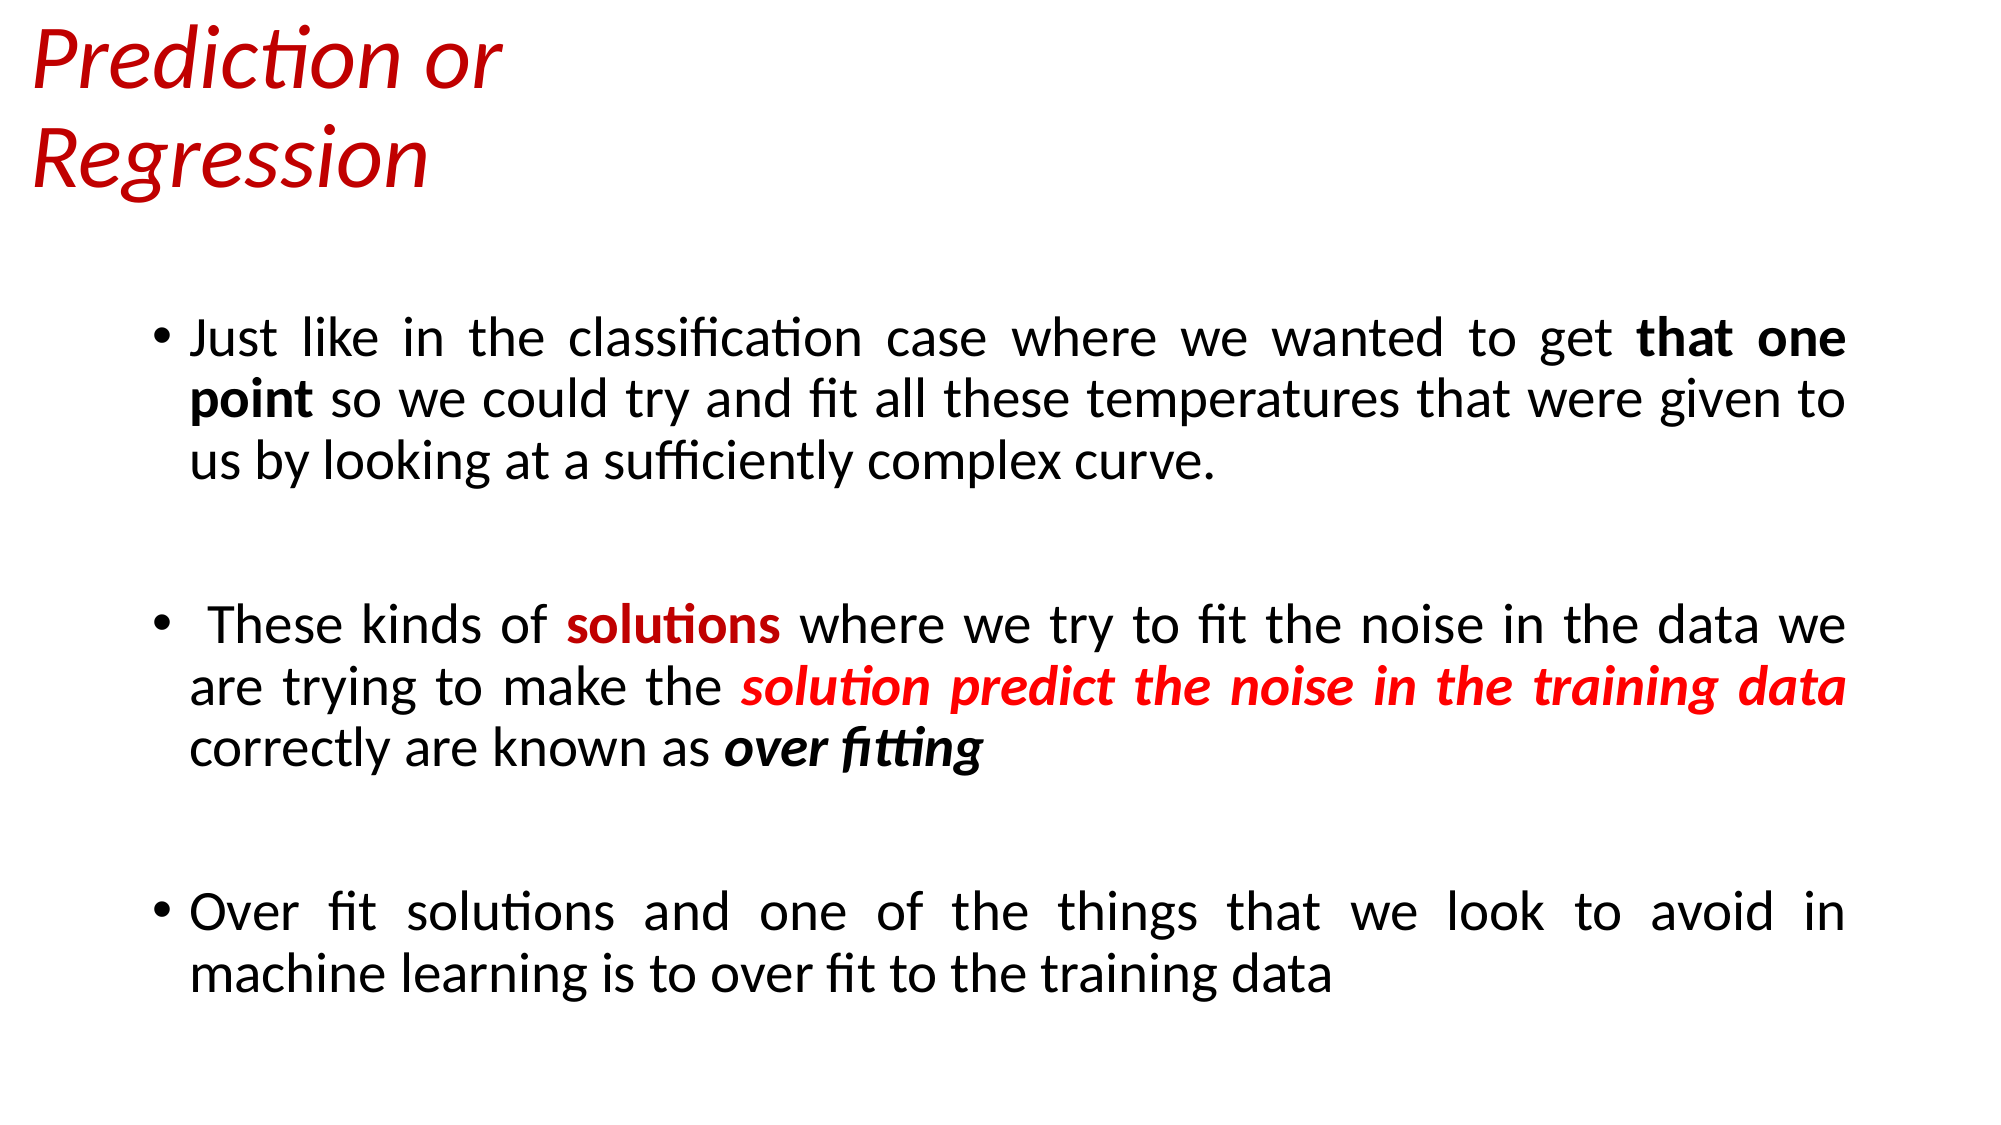

# Prediction or Regression
Just like in the classification case where we wanted to get that one point so we could try and fit all these temperatures that were given to us by looking at a sufficiently complex curve.

 These kinds of solutions where we try to fit the noise in the data we are trying to make the solution predict the noise in the training data correctly are known as over fitting

Over fit solutions and one of the things that we look to avoid in machine learning is to over fit to the training data